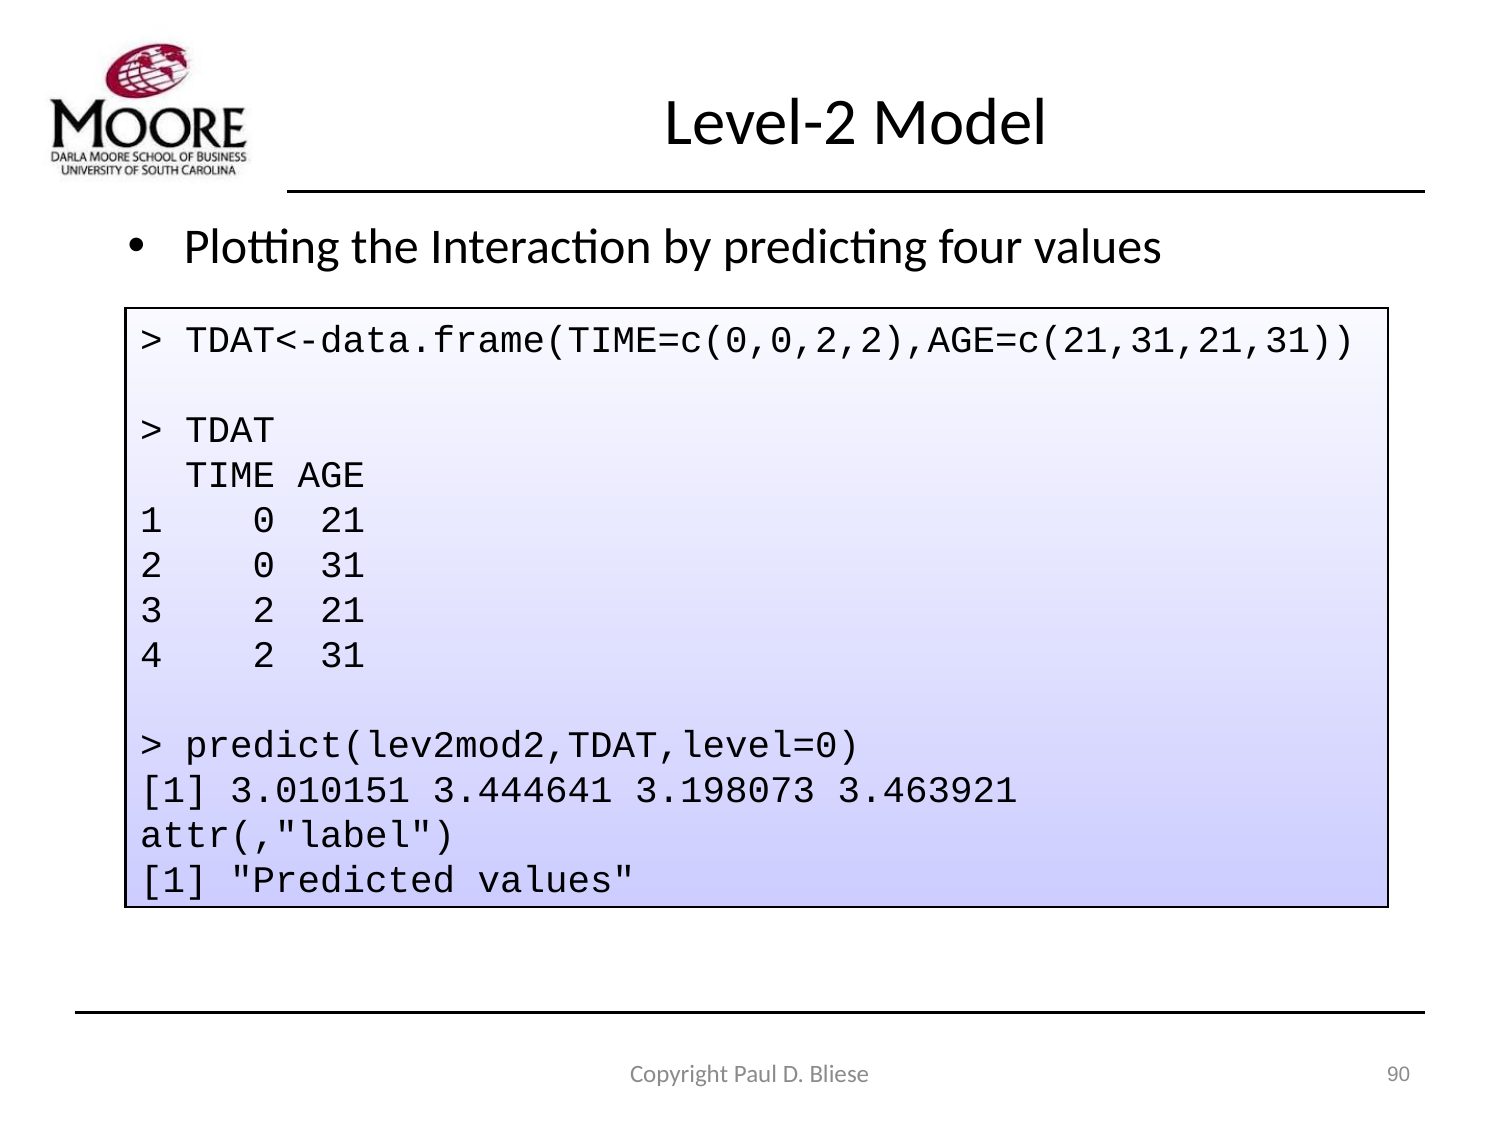

# Level-2 Model
Plotting the Interaction by predicting four values
> TDAT<-data.frame(TIME=c(0,0,2,2),AGE=c(21,31,21,31))

> TDAT
  TIME AGE
1    0  21
2    0  31
3    2  21
4    2  31

> predict(lev2mod2,TDAT,level=0)
[1] 3.010151 3.444641 3.198073 3.463921
attr(,"label")
[1] "Predicted values"
Copyright Paul D. Bliese
90